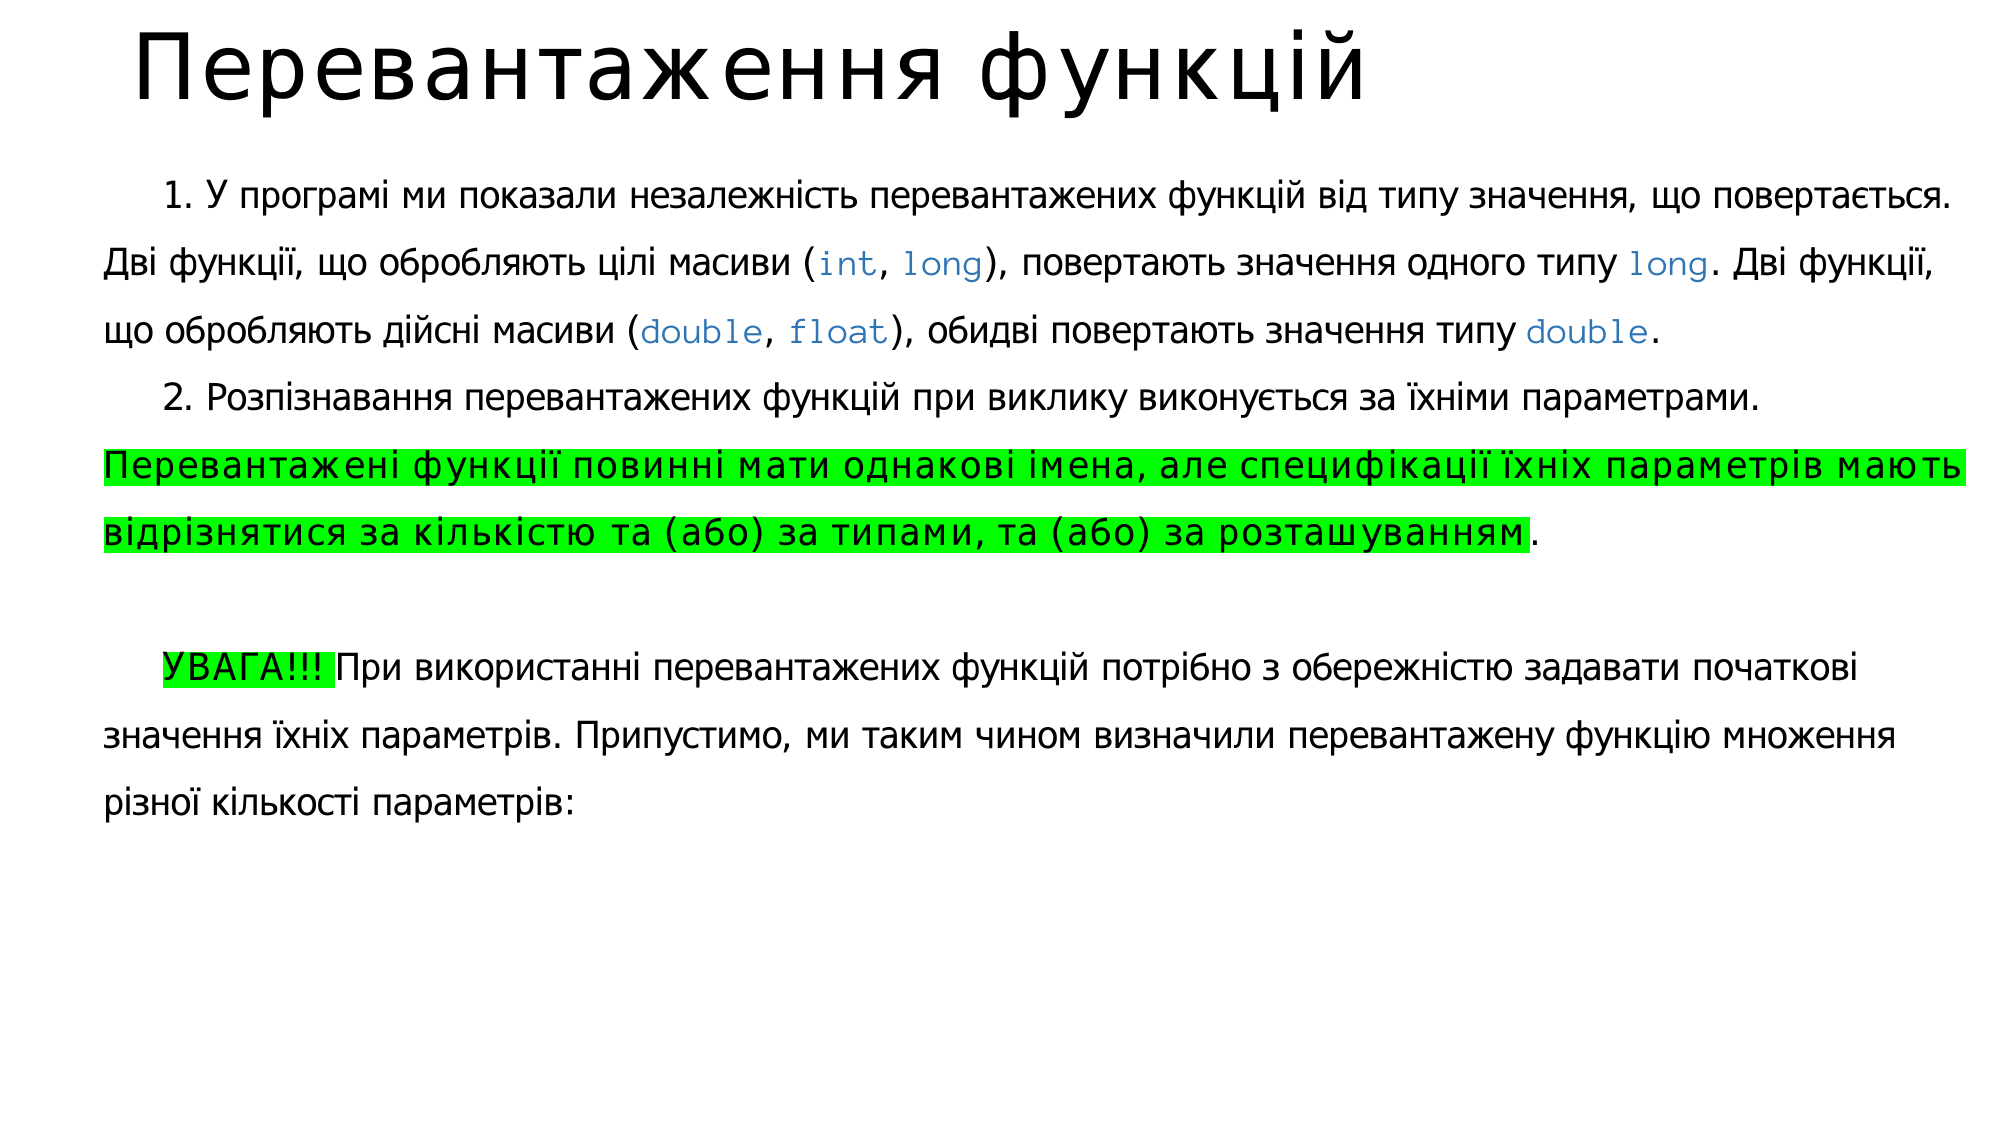

# Перевантаження функцій
1. У програмі ми показали незалежність перевантажених функцій від типу значення, що повертається. Дві функції, що обробляють цілі масиви (int, long), повертають значення одного типу long. Дві функції, що обробляють дійсні масиви (double, float), обидві повертають значення типу double.
2. Розпізнавання перевантажених функцій при виклику виконується за їхніми параметрами. Перевантажені функції повинні мати однакові імена, але специфікації їхніх параметрів мають відрізнятися за кількістю та (або) за типами, та (або) за розташуванням.

УВАГА!!! При використанні перевантажених функцій потрібно з обережністю задавати початкові значення їхніх параметрів. Припустимо, ми таким чином визначили перевантажену функцію множення різної кількості параметрів: